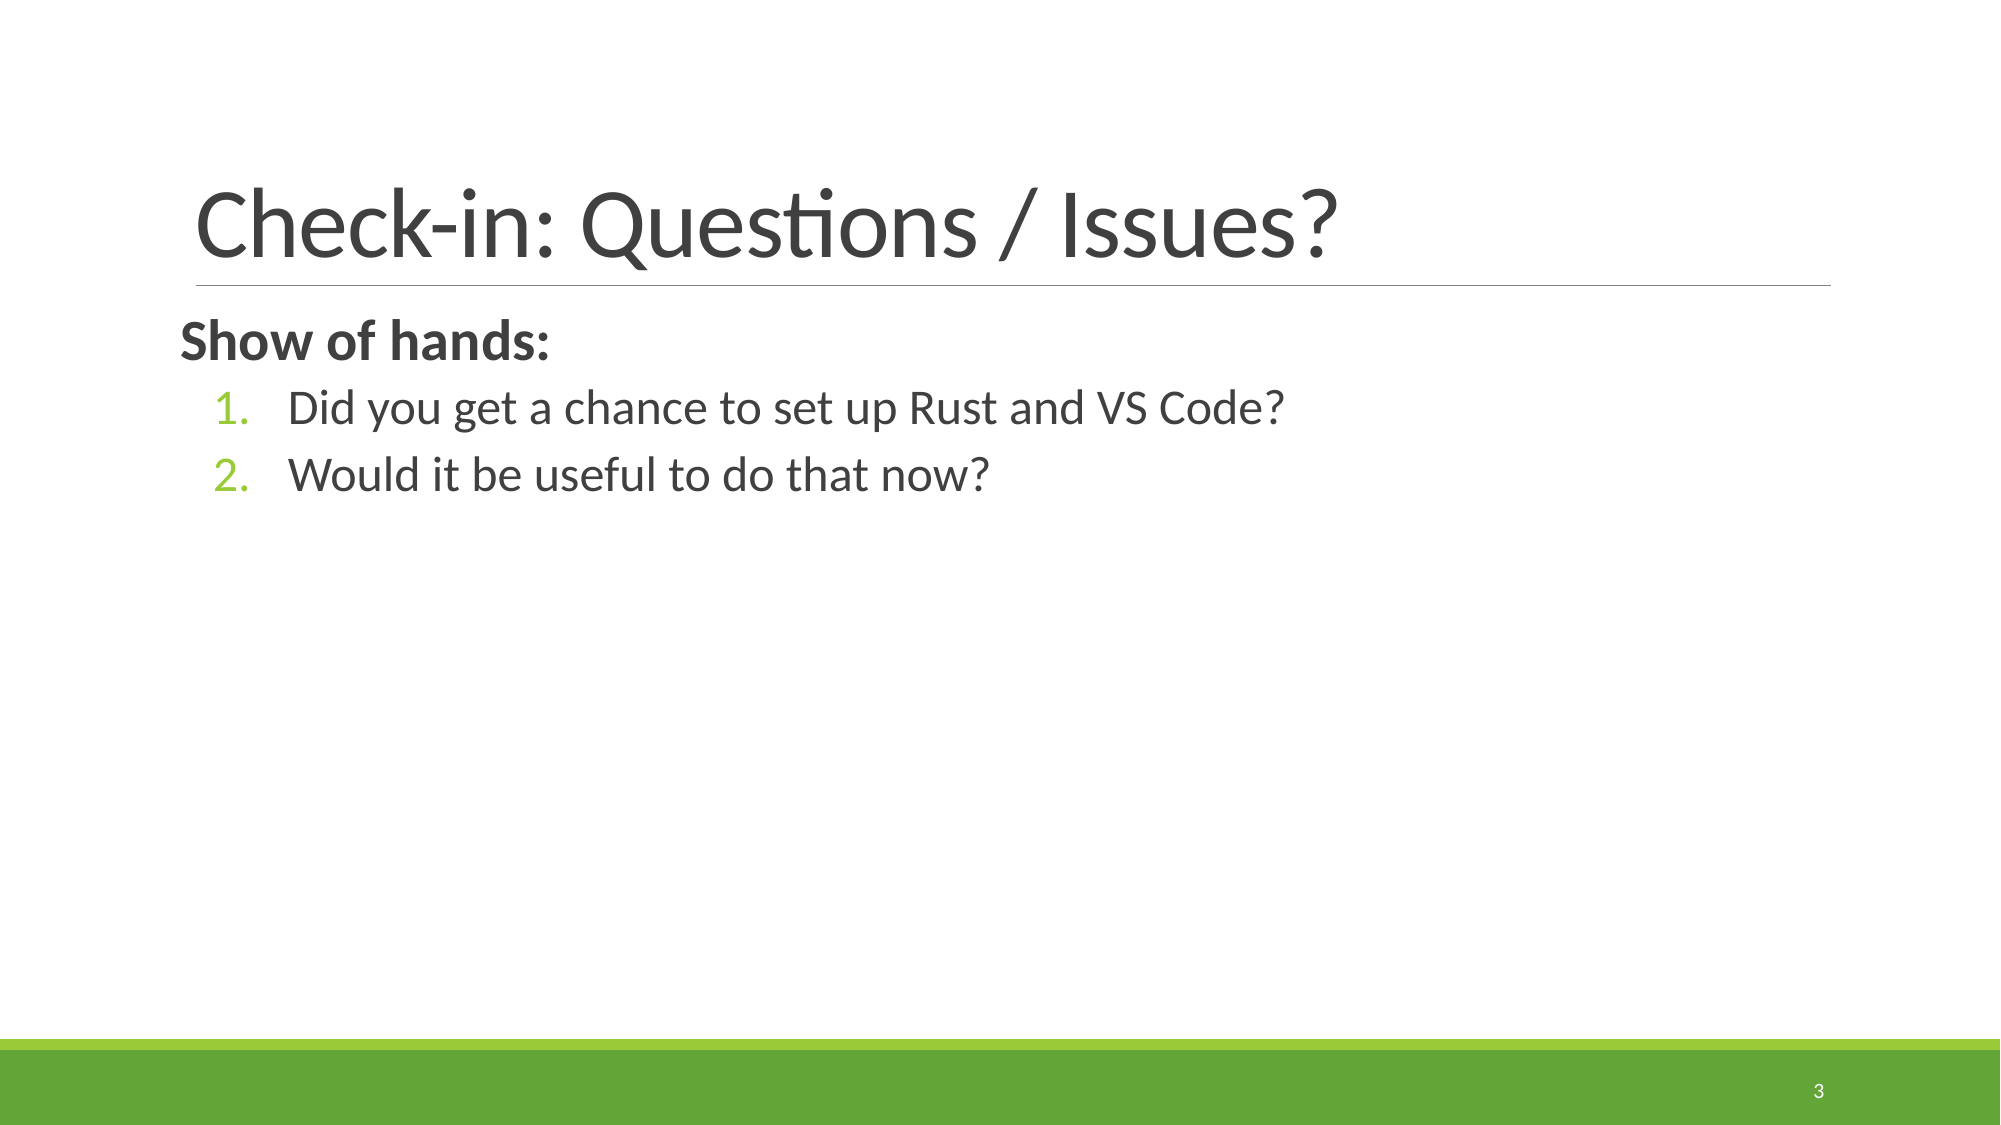

# Check-in: Questions / Issues?
Show of hands:
Did you get a chance to set up Rust and VS Code?
Would it be useful to do that now?

3